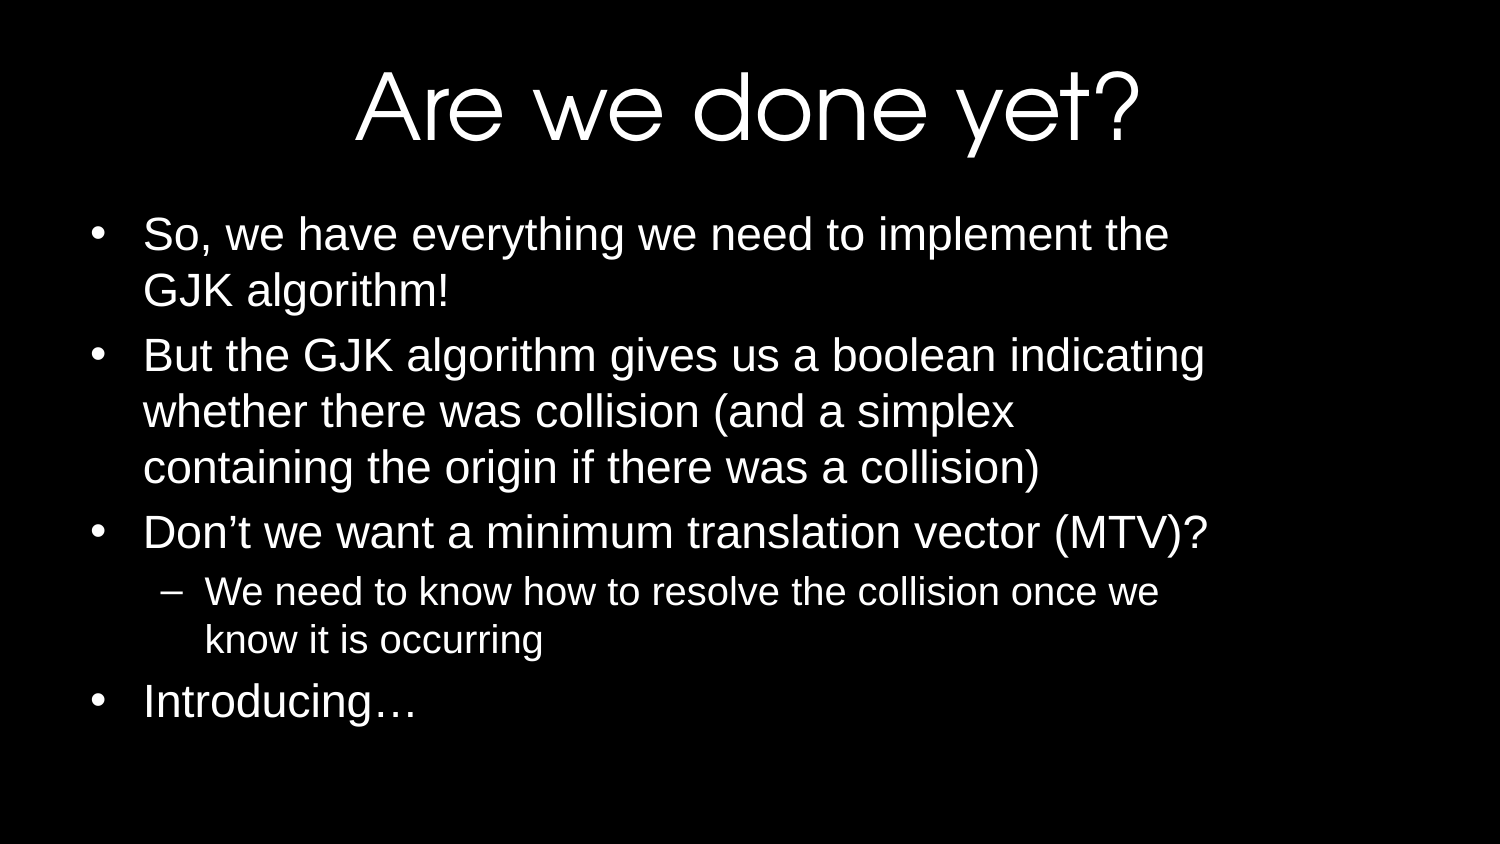

# Are we done yet?
So, we have everything we need to implement the GJK algorithm!
But the GJK algorithm gives us a boolean indicating whether there was collision (and a simplex containing the origin if there was a collision)
Don’t we want a minimum translation vector (MTV)?
We need to know how to resolve the collision once we know it is occurring
Introducing…